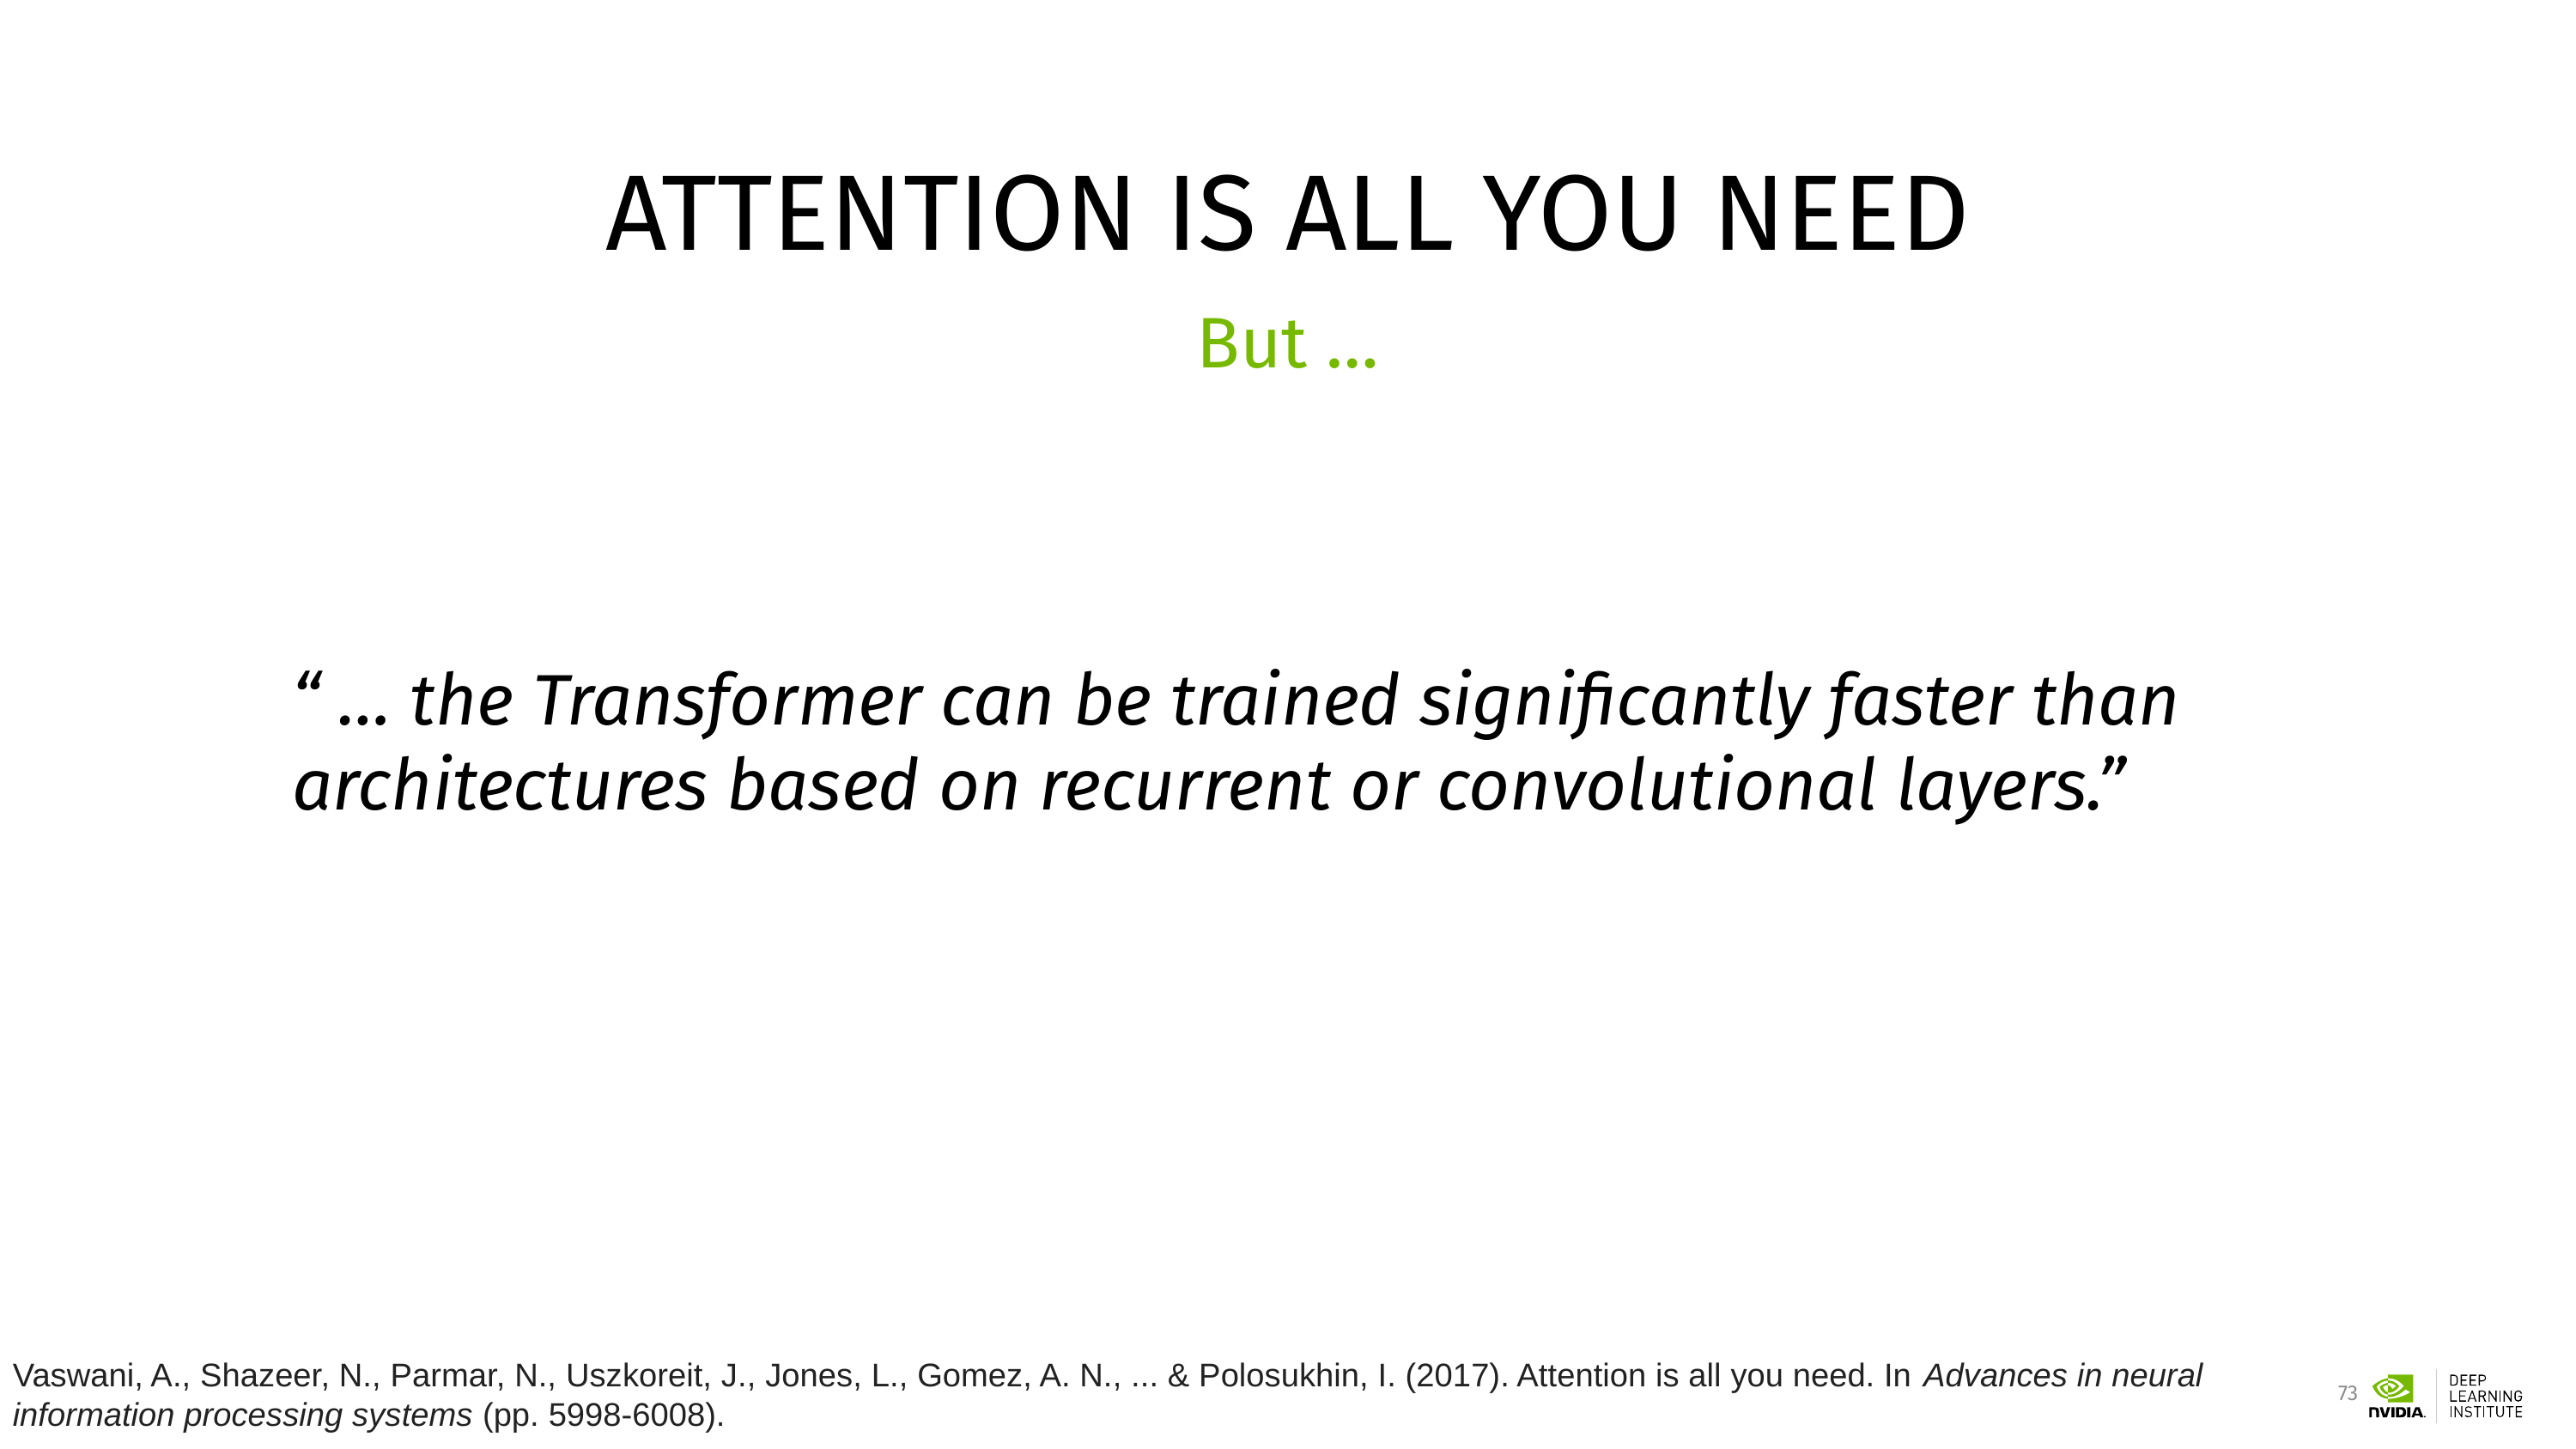

# Attention is all you need
But …
“ … the Transformer can be trained significantly faster than architectures based on recurrent or convolutional layers.”
Vaswani, A., Shazeer, N., Parmar, N., Uszkoreit, J., Jones, L., Gomez, A. N., ... & Polosukhin, I. (2017). Attention is all you need. In Advances in neural information processing systems (pp. 5998-6008).